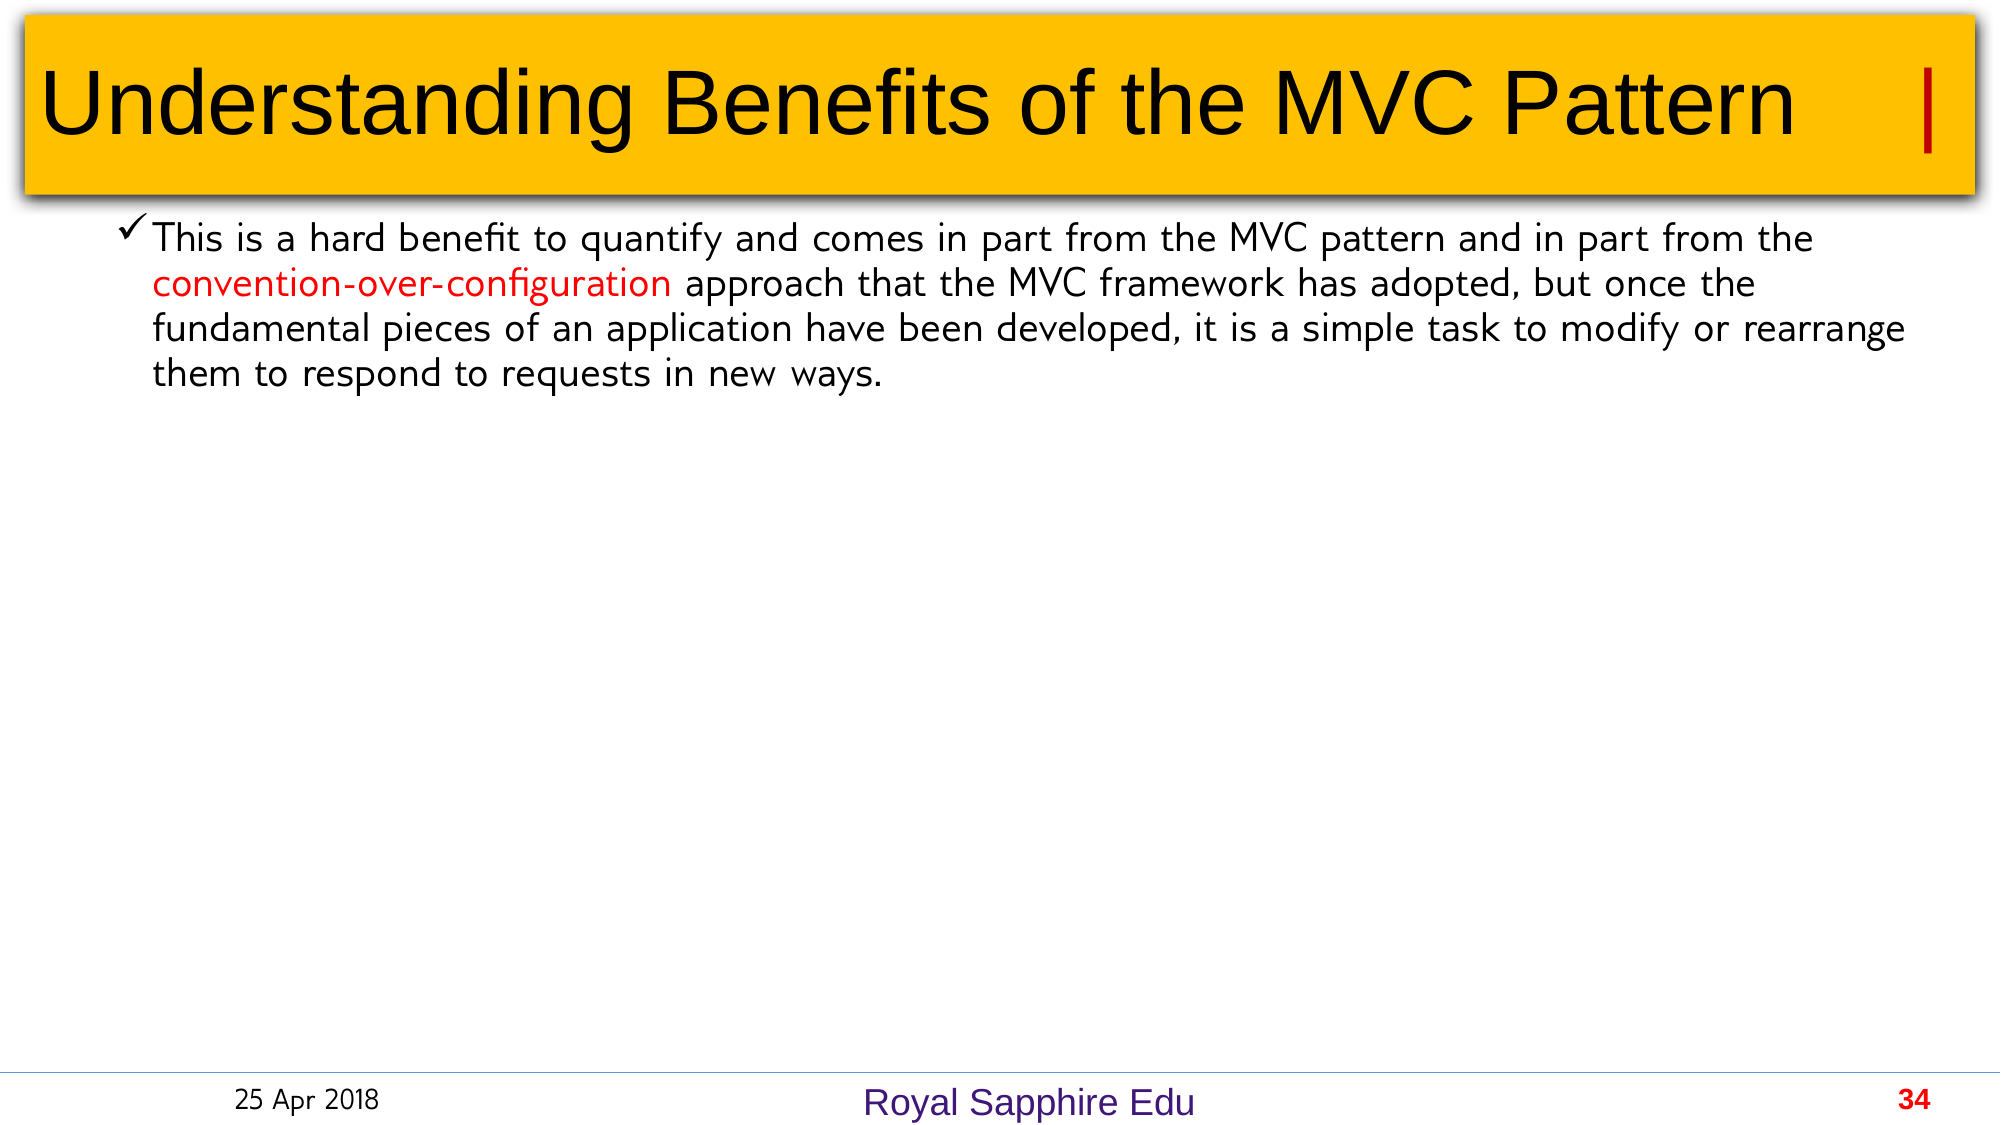

# Understanding Benefits of the MVC Pattern 	   |
This is a hard benefit to quantify and comes in part from the MVC pattern and in part from the convention-over-configuration approach that the MVC framework has adopted, but once the fundamental pieces of an application have been developed, it is a simple task to modify or rearrange them to respond to requests in new ways.
25 Apr 2018
34